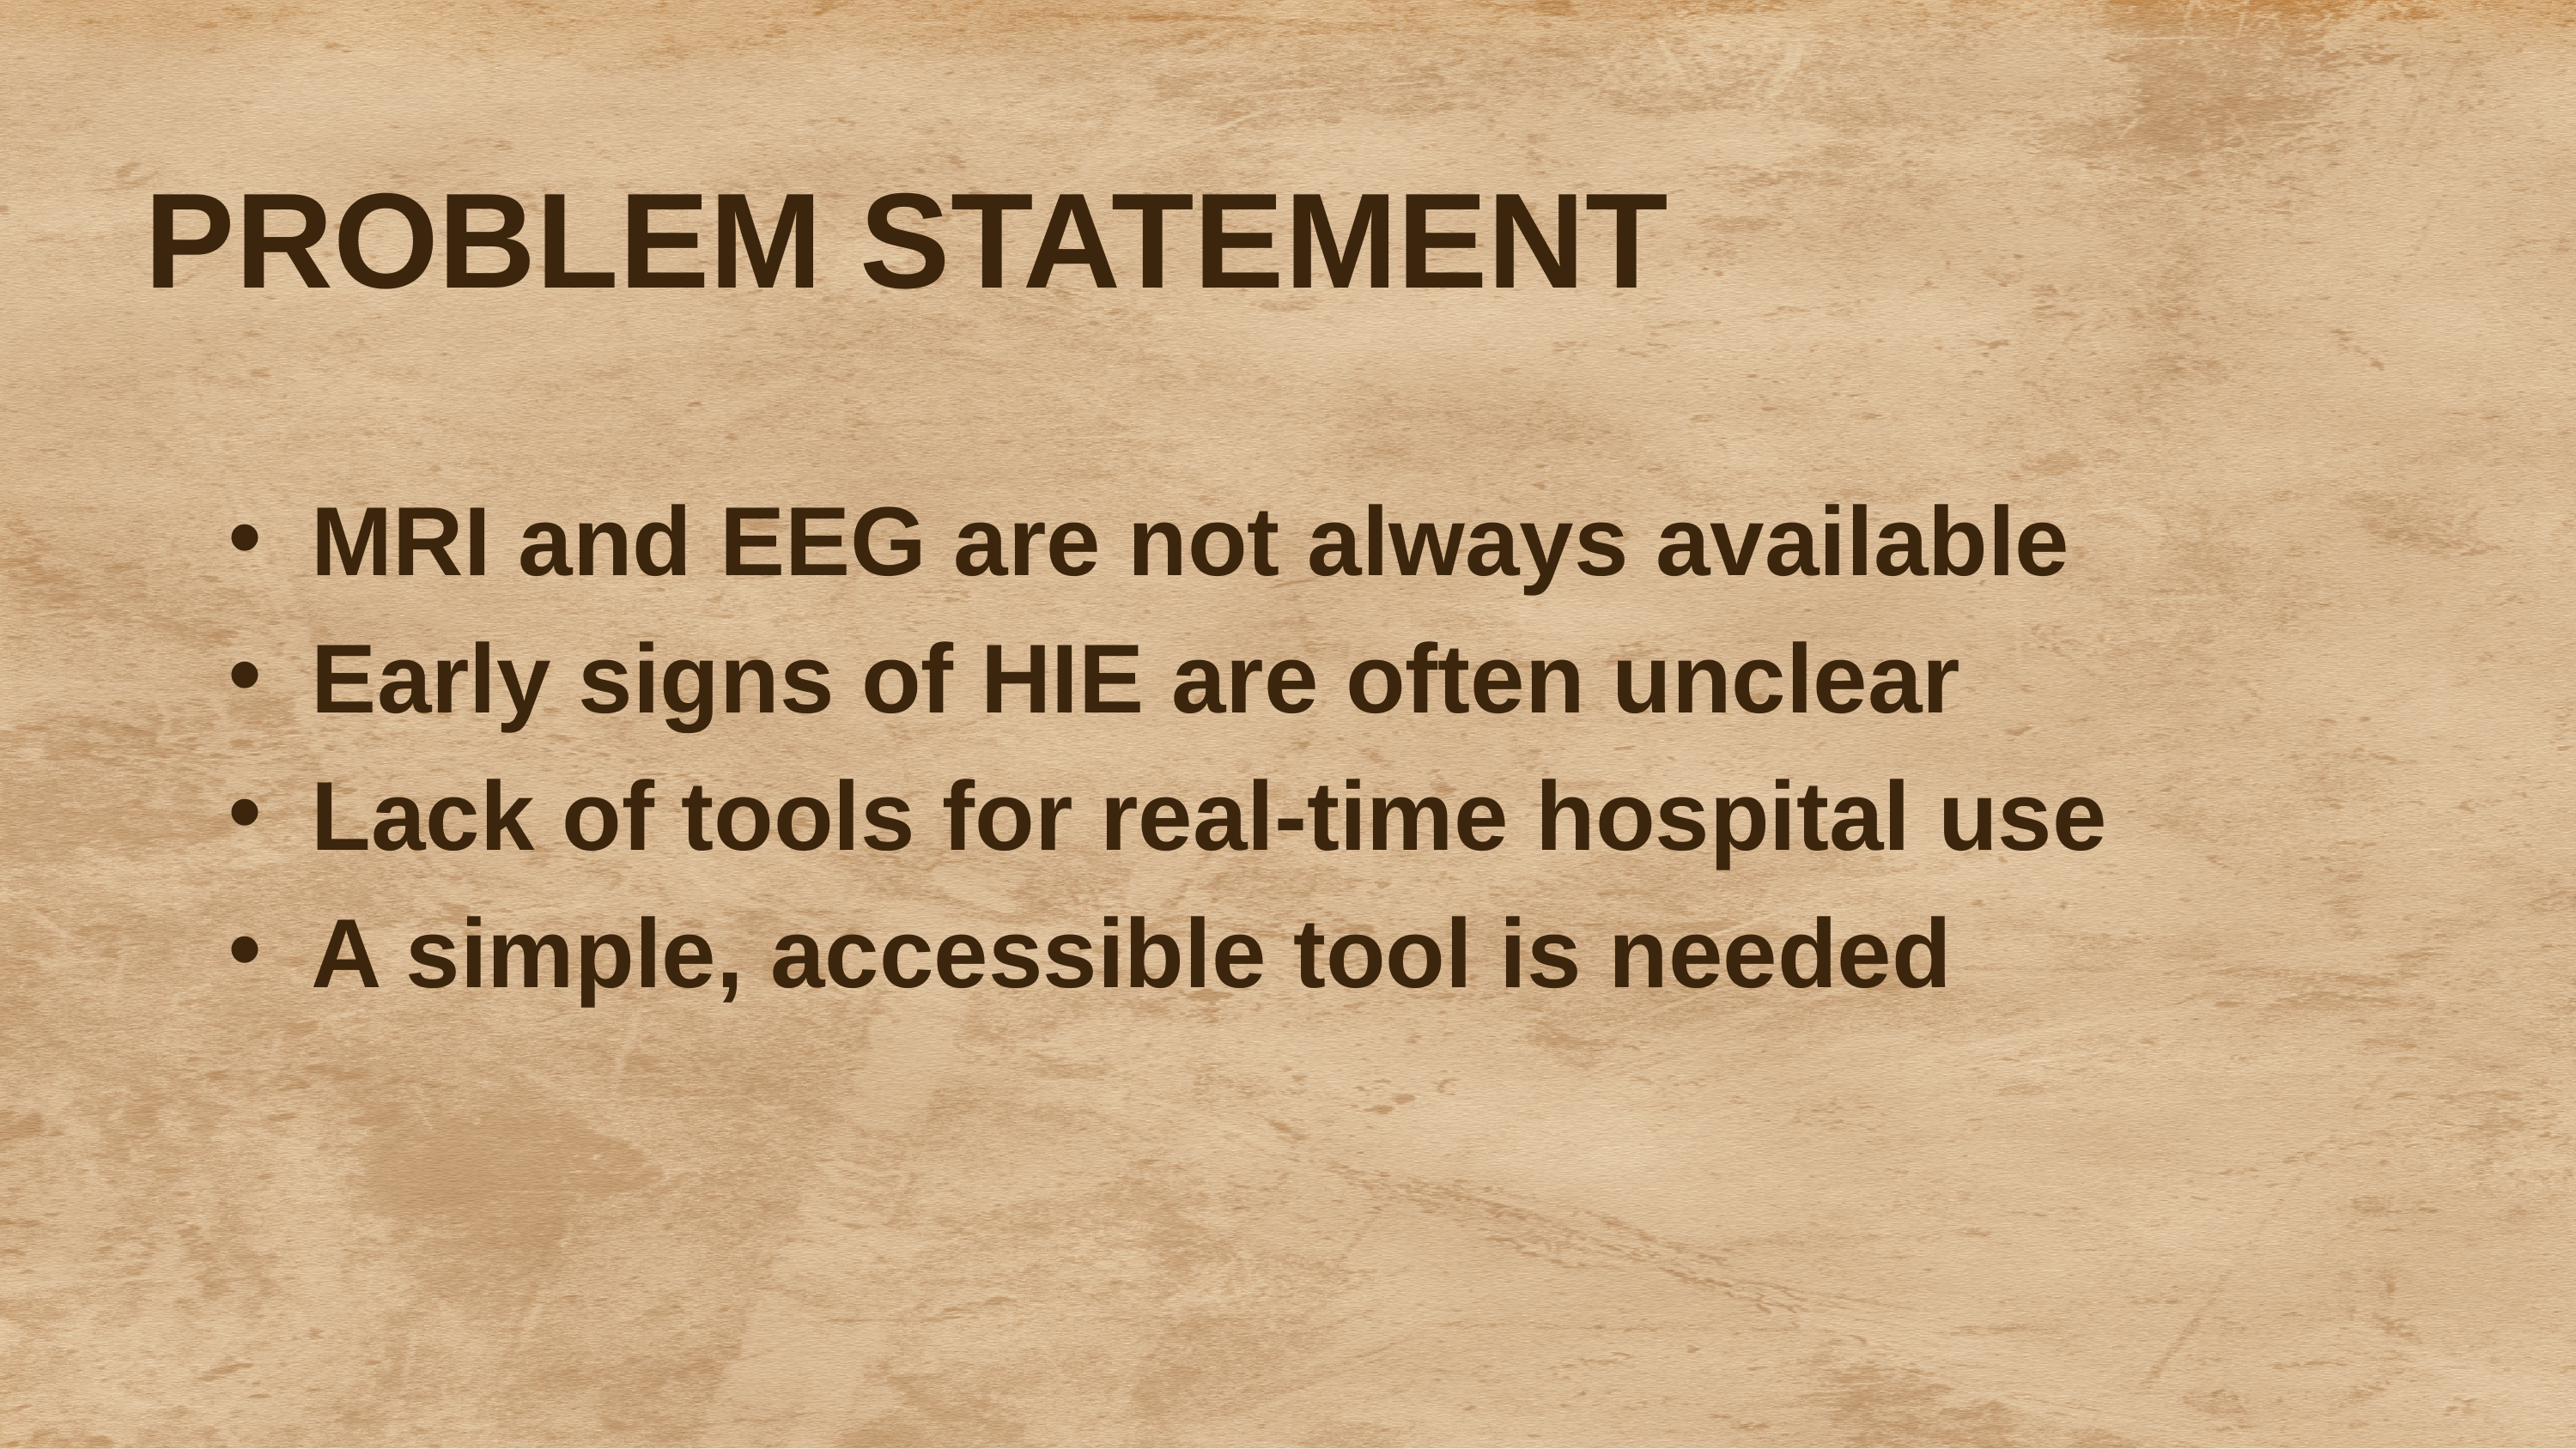

PROBLEM STATEMENT
MRI and EEG are not always available
Early signs of HIE are often unclear
Lack of tools for real-time hospital use
A simple, accessible tool is needed